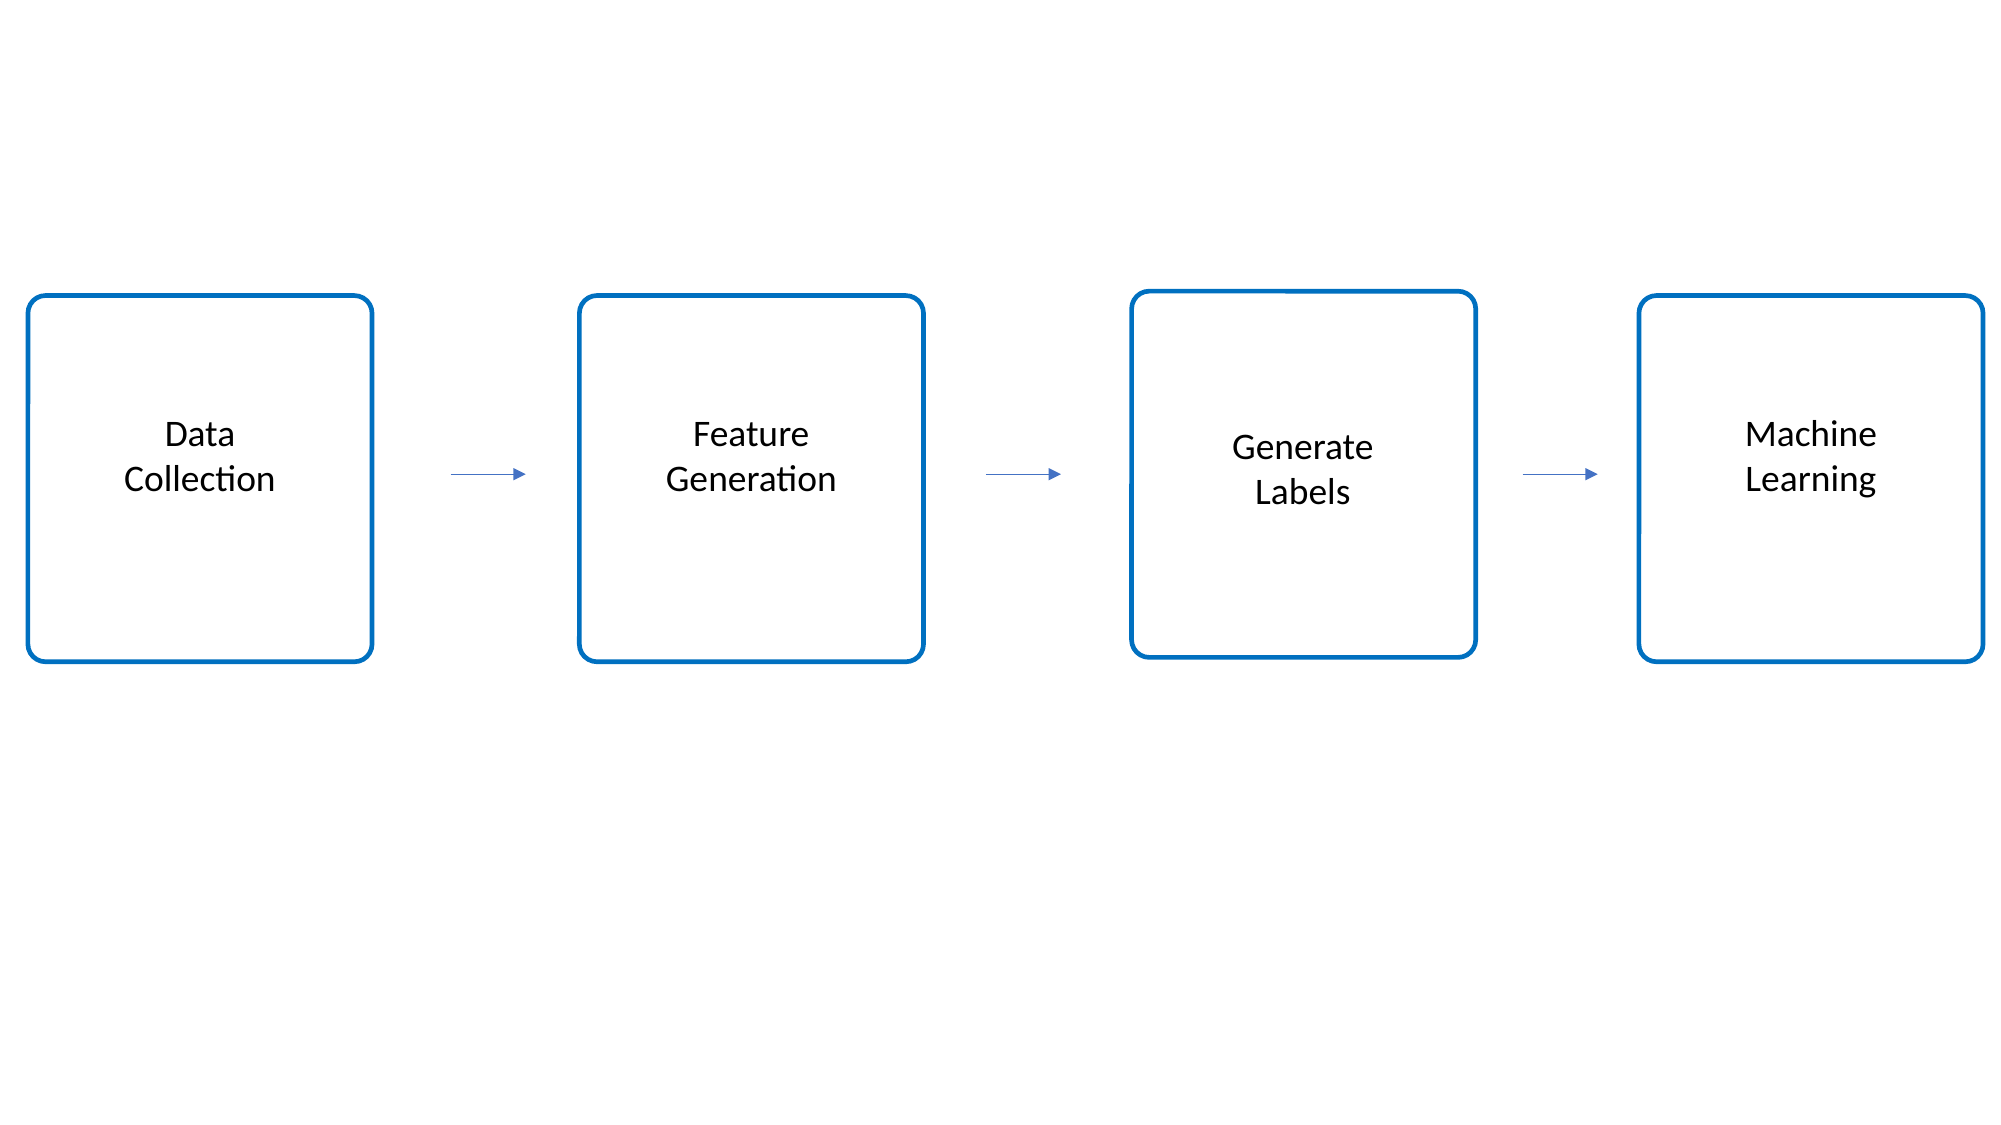

Data Collection
Feature Generation
Machine
Learning
Generate Labels